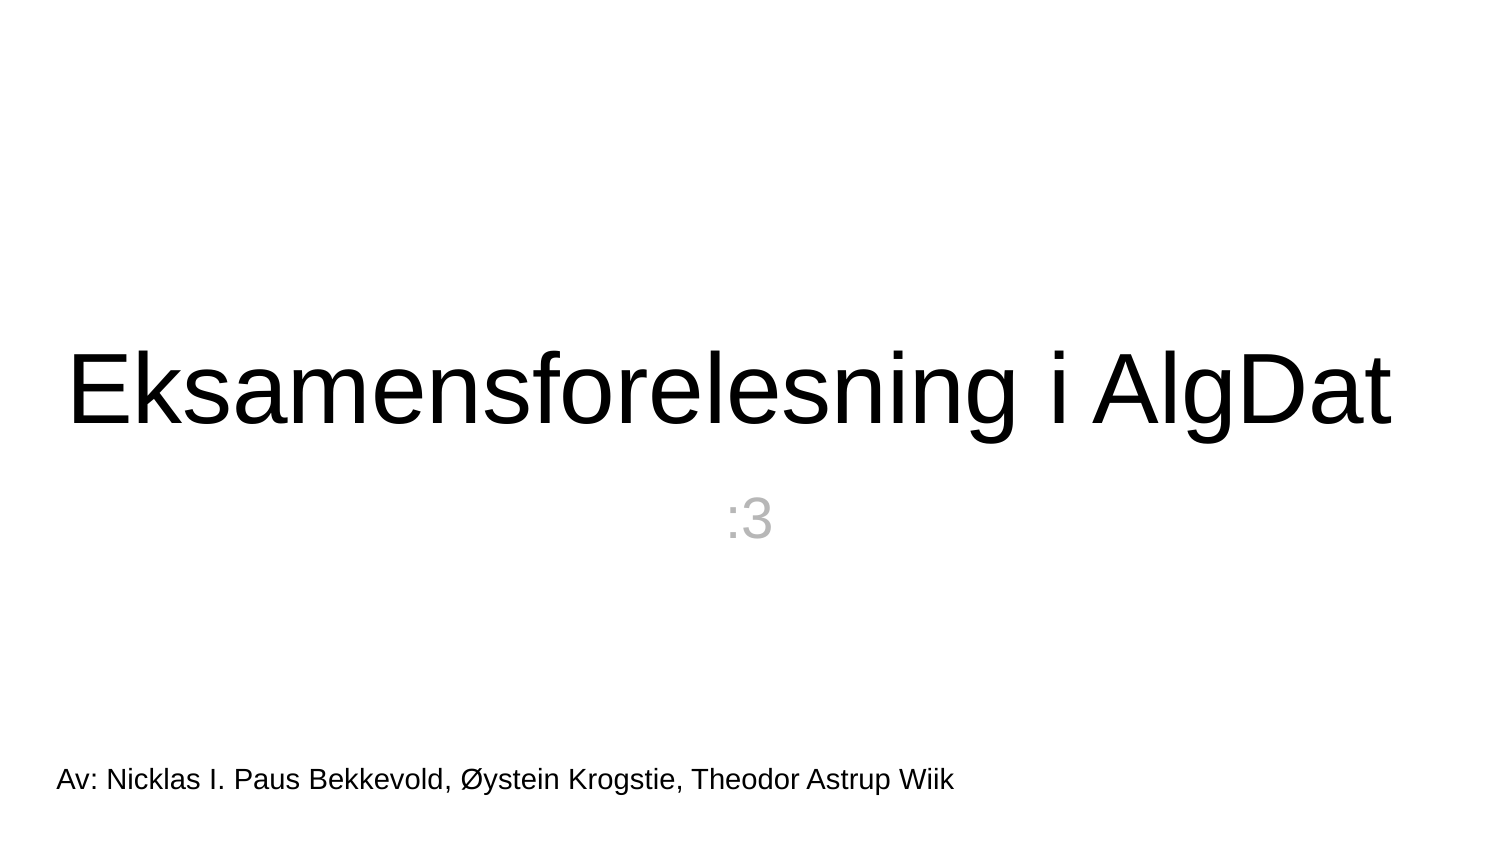

# Eksamensforelesning i AlgDat
:3
Av: Nicklas I. Paus Bekkevold, Øystein Krogstie, Theodor Astrup Wiik